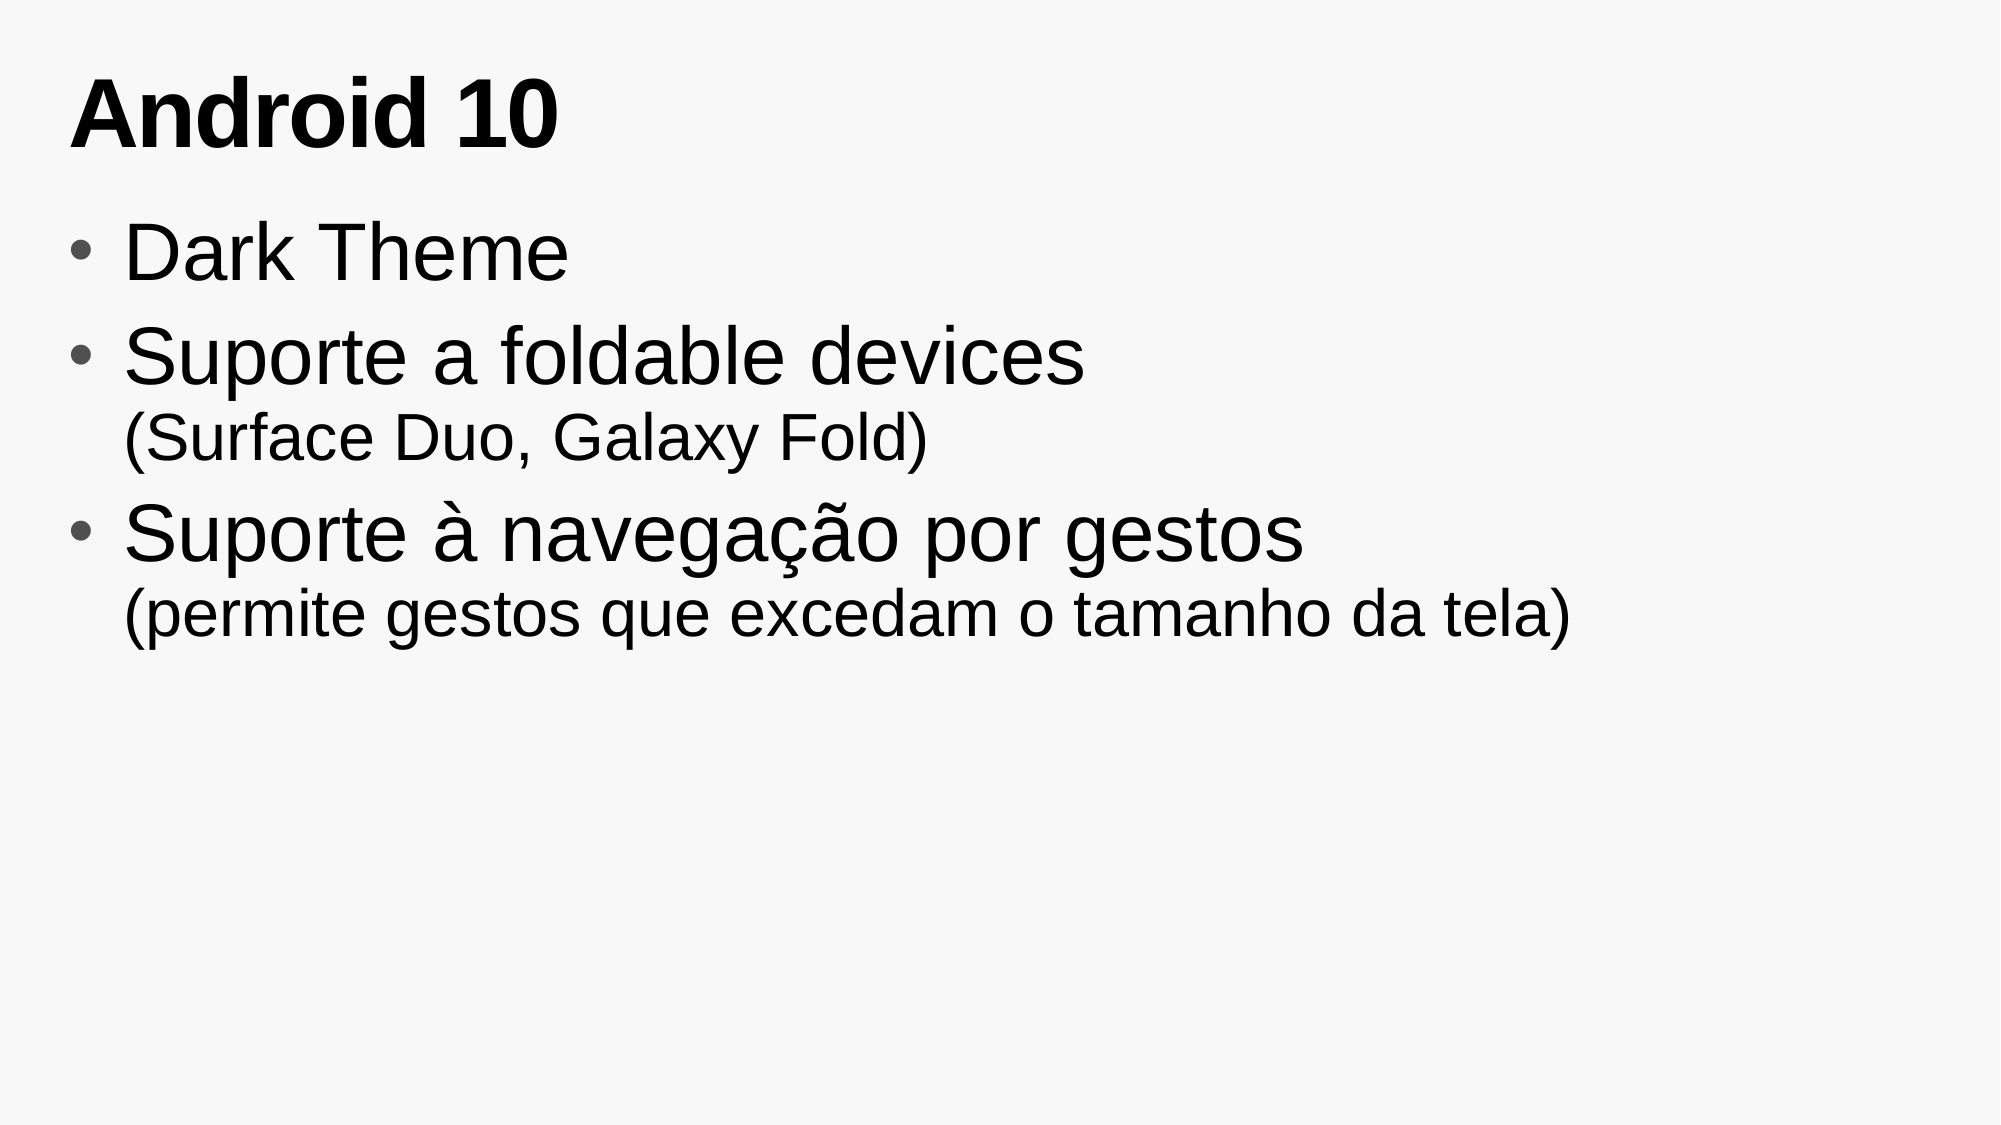

# Android 10
Dark Theme
Suporte a foldable devices
(Surface Duo, Galaxy Fold)
Suporte à navegação por gestos
(permite gestos que excedam o tamanho da tela)